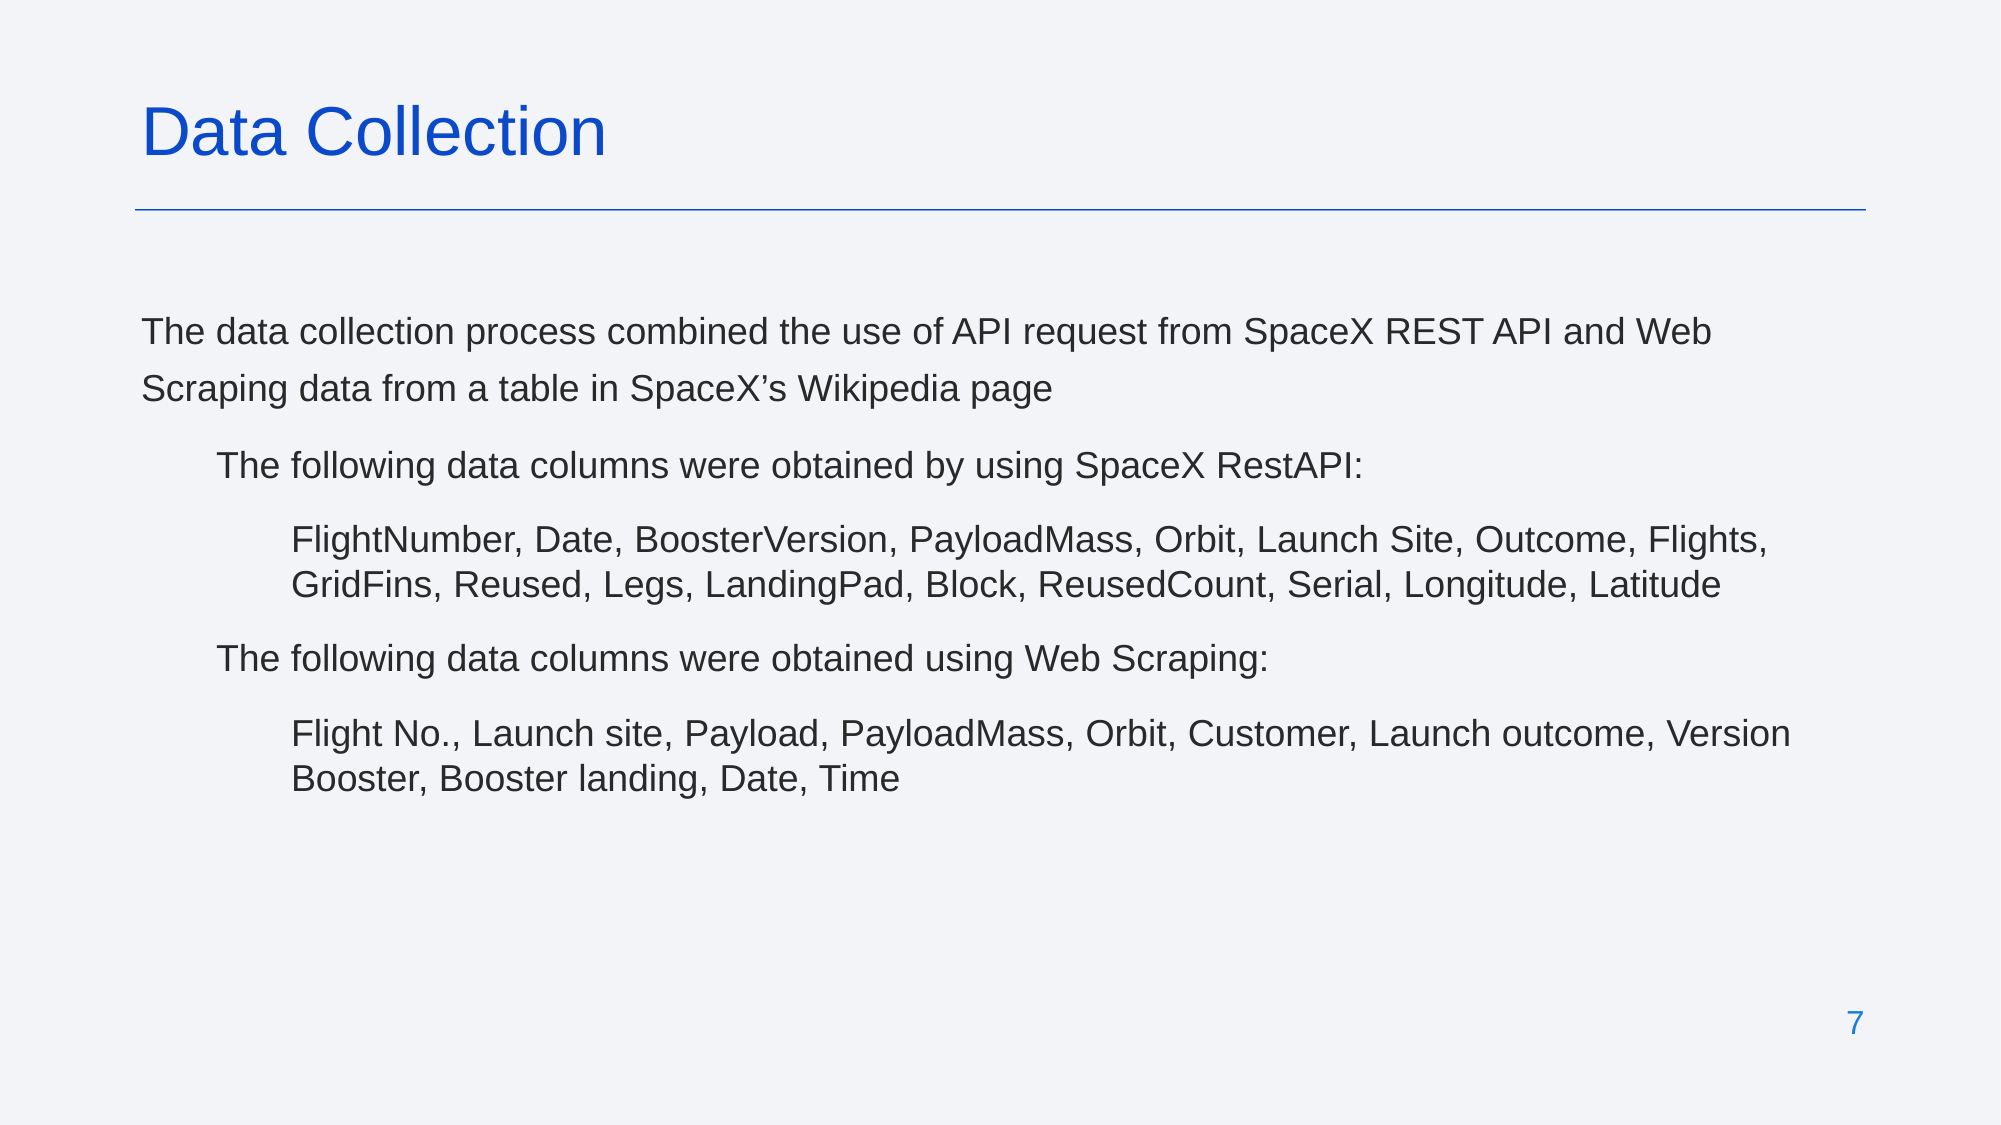

Data Collection
The data collection process combined the use of API request from SpaceX REST API and Web Scraping data from a table in SpaceX’s Wikipedia page
The following data columns were obtained by using SpaceX RestAPI:
FlightNumber, Date, BoosterVersion, PayloadMass, Orbit, Launch Site, Outcome, Flights, GridFins, Reused, Legs, LandingPad, Block, ReusedCount, Serial, Longitude, Latitude
The following data columns were obtained using Web Scraping:
Flight No., Launch site, Payload, PayloadMass, Orbit, Customer, Launch outcome, Version Booster, Booster landing, Date, Time

7